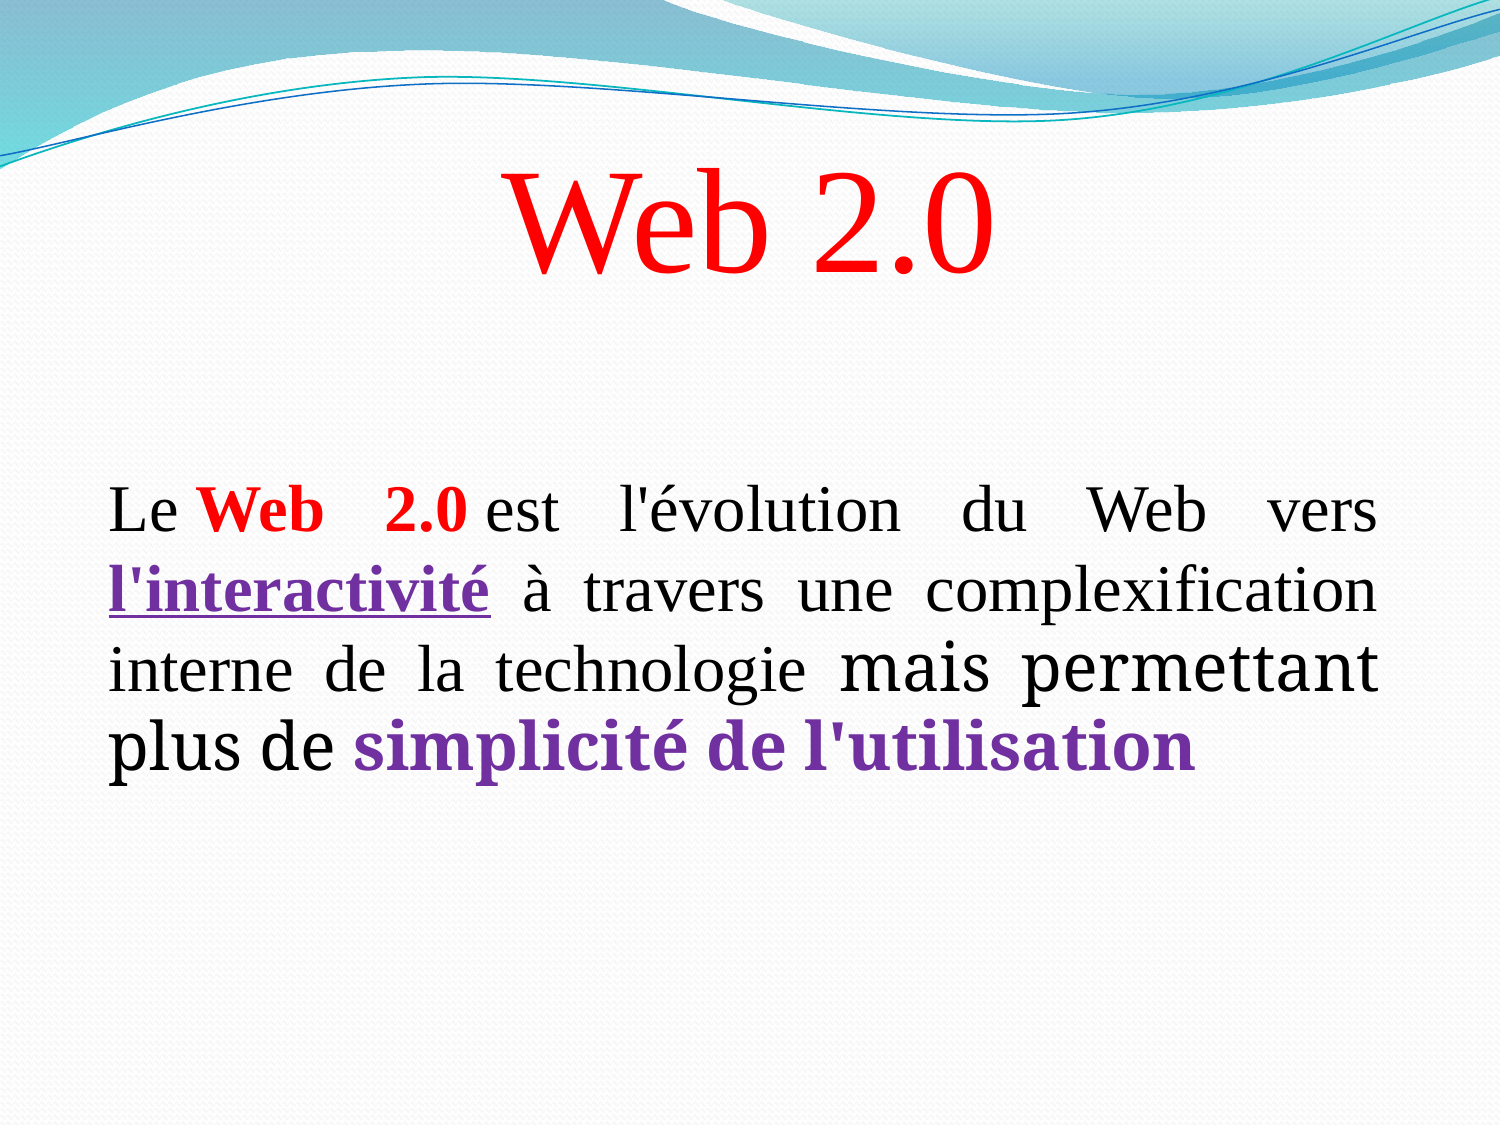

# Web 2.0
Le Web 2.0 est l'évolution du Web vers l'interactivité à travers une complexification interne de la technologie mais permettant plus de simplicité de l'utilisation